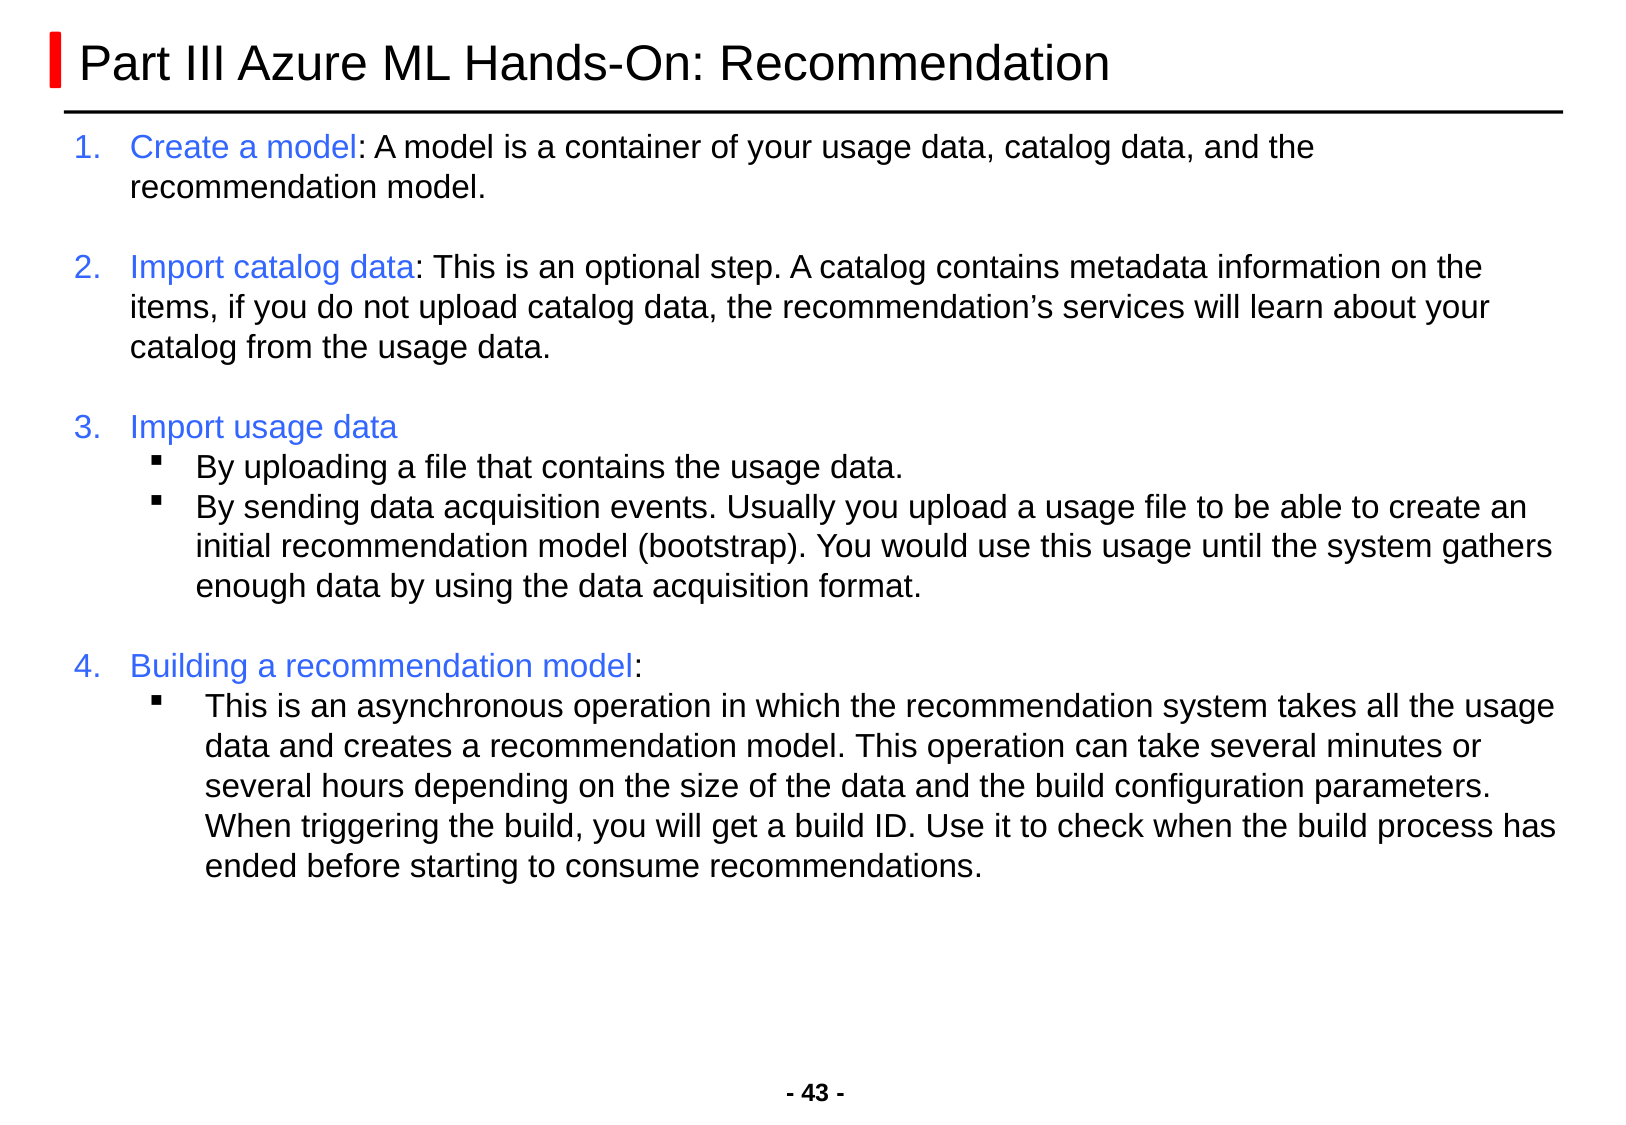

# Part III Azure ML Hands-On: Recommendation
Create a model: A model is a container of your usage data, catalog data, and the recommendation model.

Import catalog data: This is an optional step. A catalog contains metadata information on the items, if you do not upload catalog data, the recommendation’s services will learn about your catalog from the usage data.

Import usage data
By uploading a file that contains the usage data.
By sending data acquisition events. Usually you upload a usage file to be able to create an initial recommendation model (bootstrap). You would use this usage until the system gathers enough data by using the data acquisition format.

Building a recommendation model:
This is an asynchronous operation in which the recommendation system takes all the usage data and creates a recommendation model. This operation can take several minutes or several hours depending on the size of the data and the build configuration parameters. When triggering the build, you will get a build ID. Use it to check when the build process has ended before starting to consume recommendations.
- 43 -